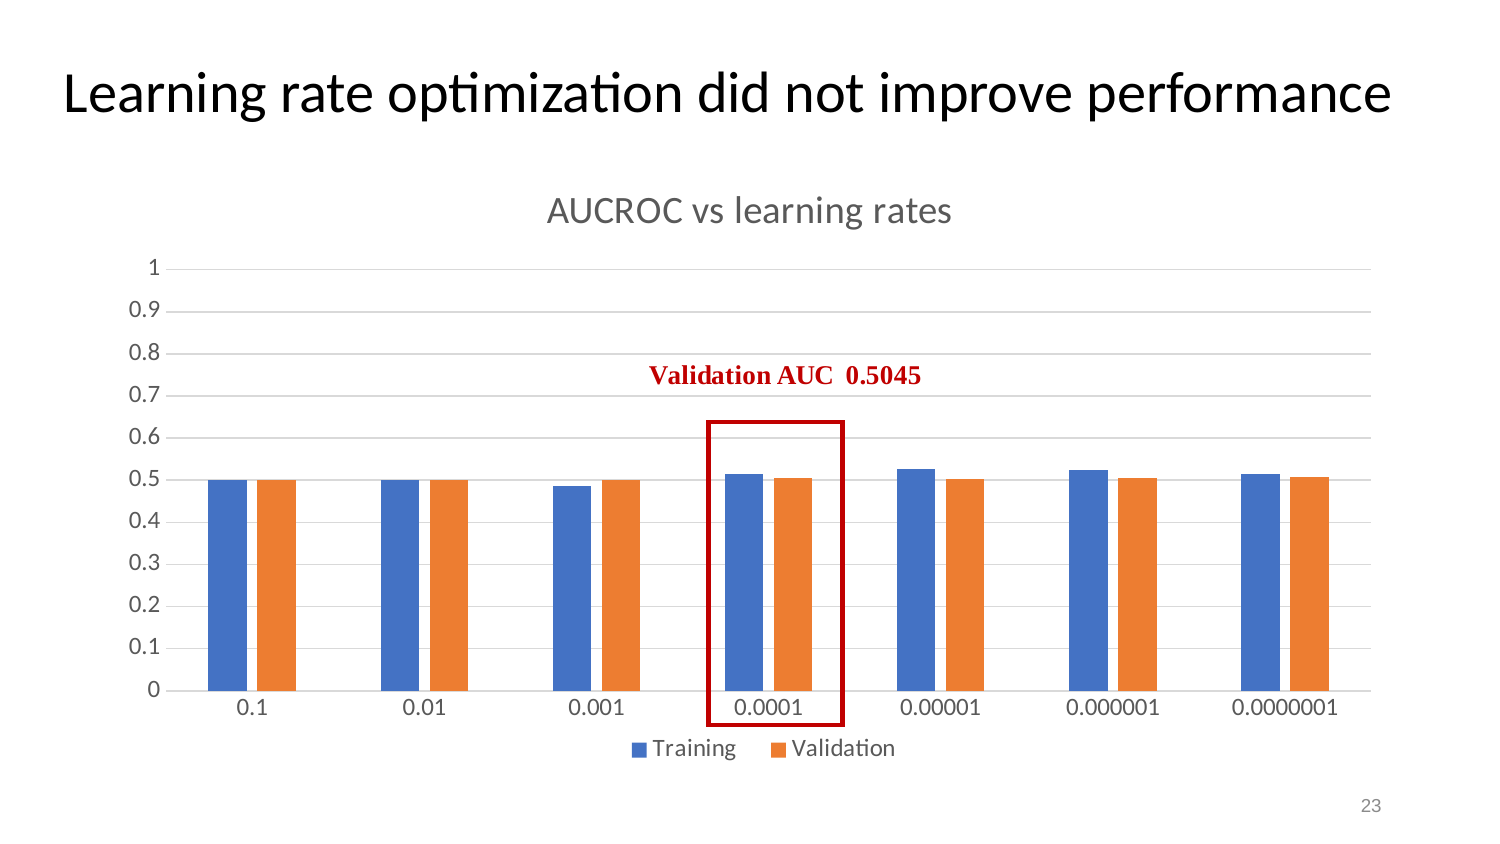

# Learning rate optimization did not improve performance

### Chart: AUCROC vs learning rates

| Category | Training | Validation |
|---|---|---|
| 0.1 | 0.5002 | 0.5 |
| 0.01 | 0.5 | 0.5 |
| 1E-3 | 0.4855 | 0.4999 |
| 1E-4 | 0.5147 | 0.5045 |
| 1.0000000000000001E-5 | 0.5257 | 0.5027 |
| 9.9999999999999995E-7 | 0.5254 | 0.5053 |
| 9.9999999999999995E-8 | 0.5136 | 0.5068 |
23